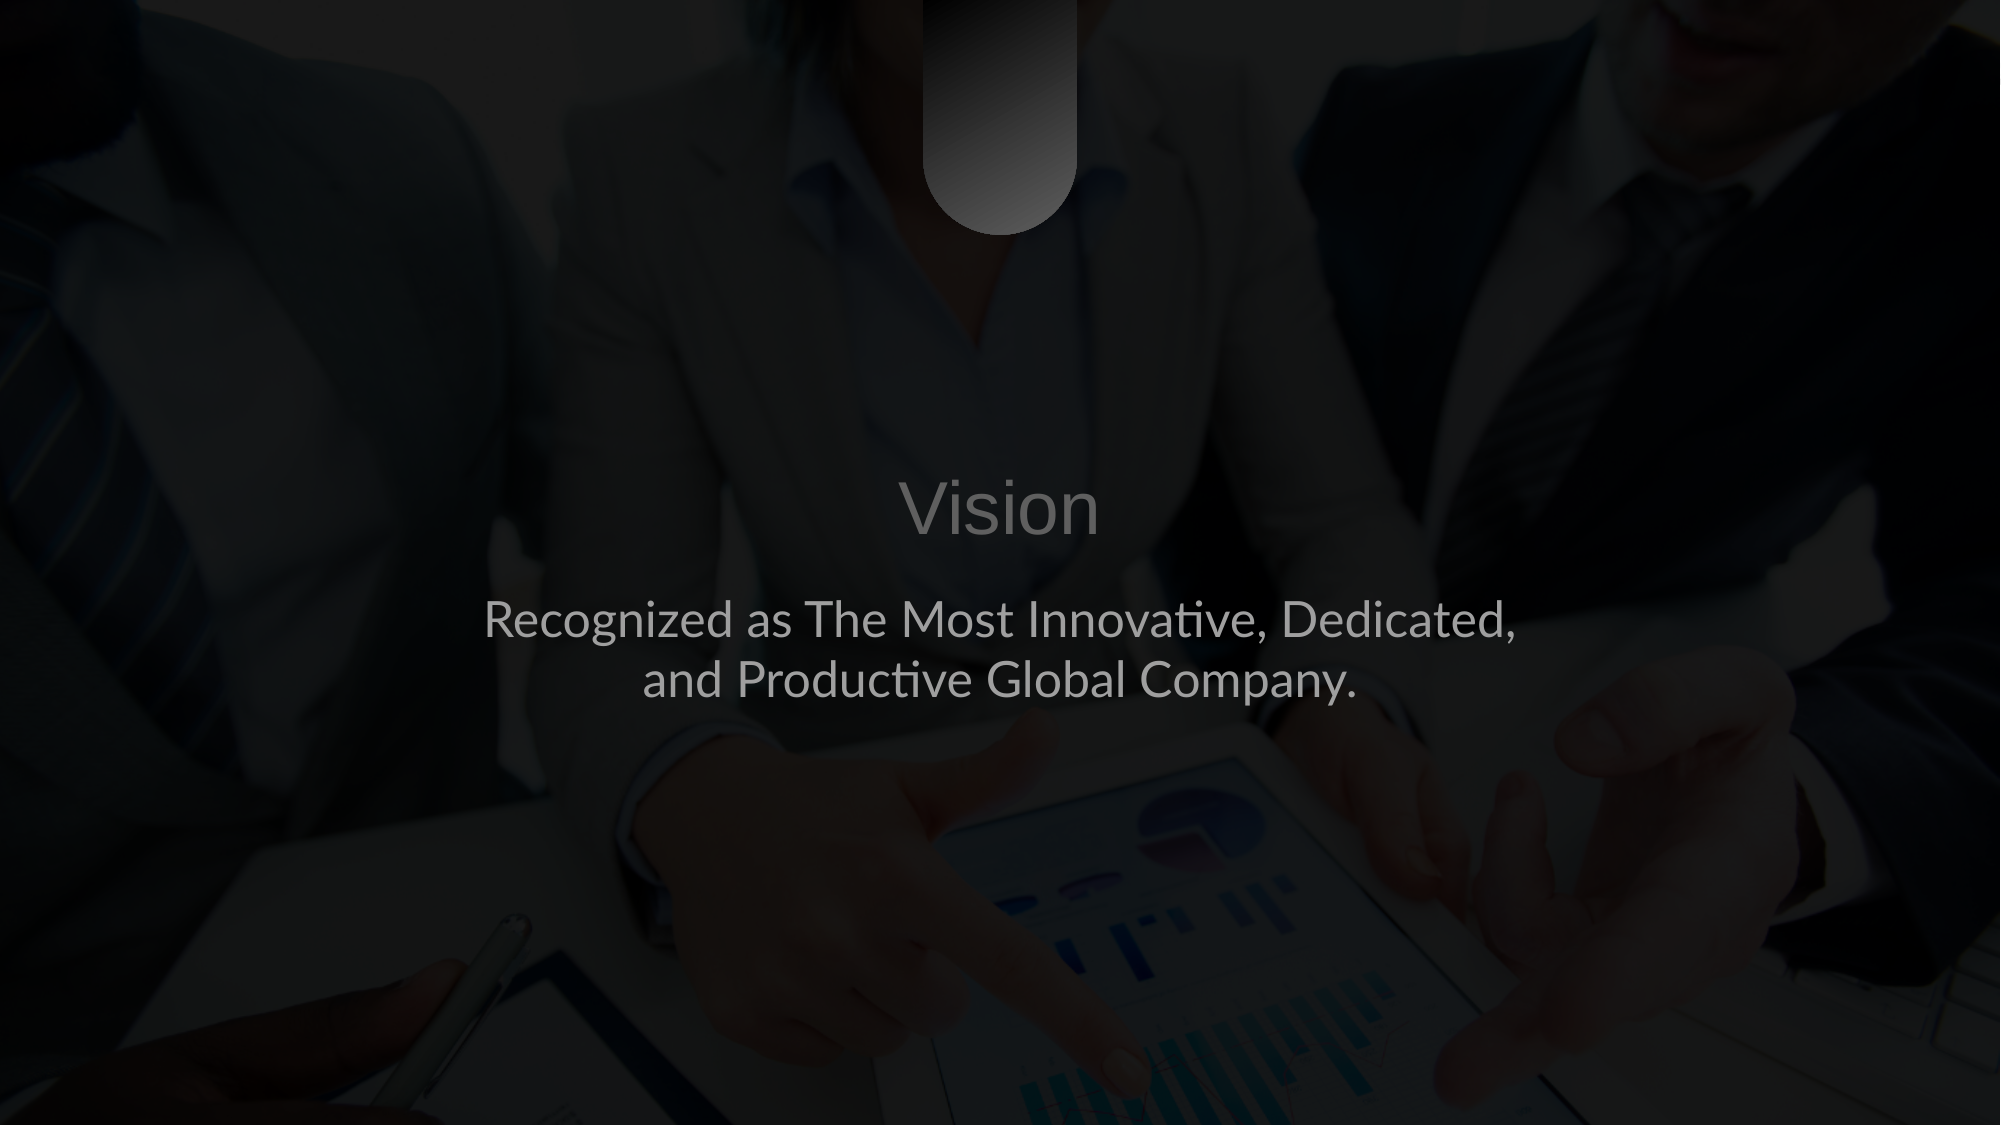

Vision
Recognized as The Most Innovative, Dedicated, and Productive Global Company.